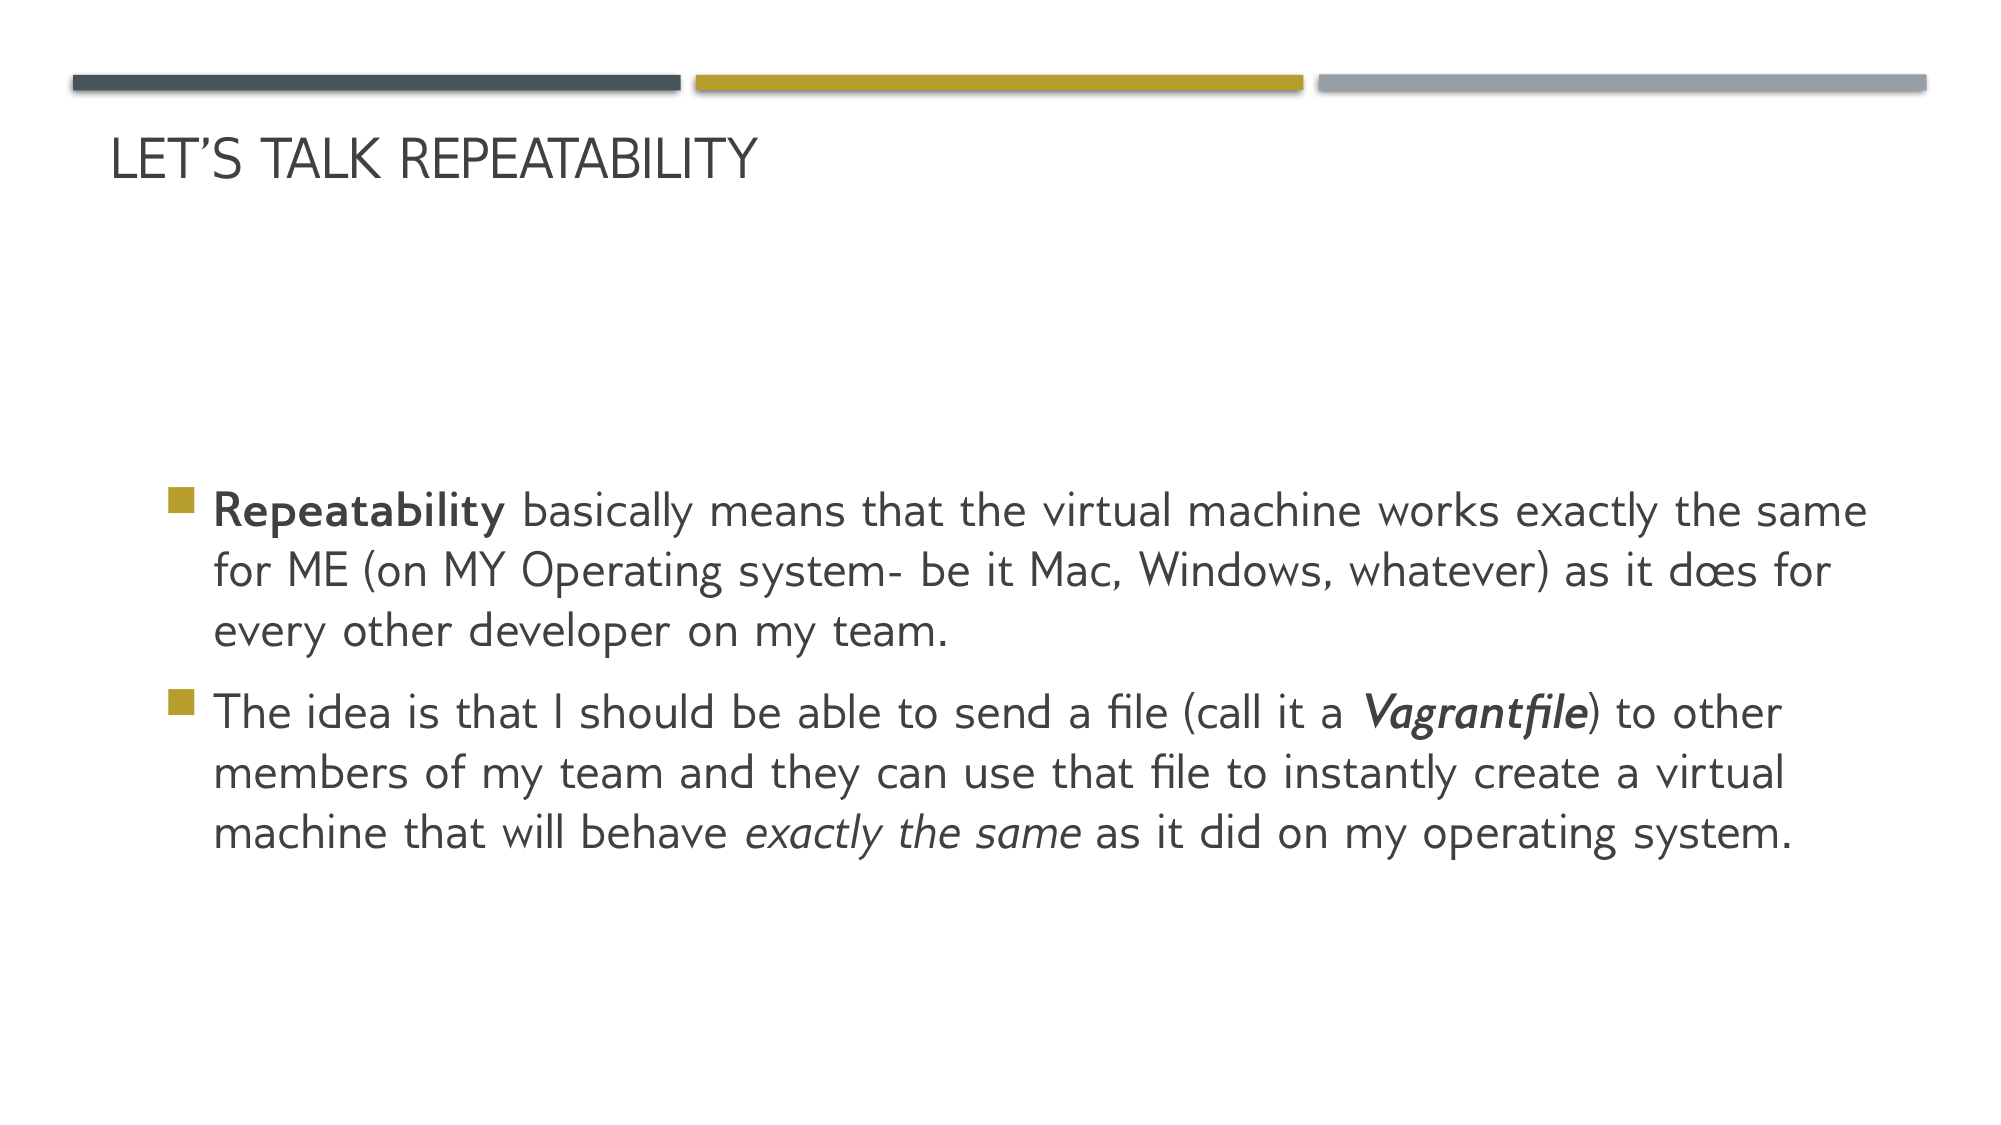

# Let’s talk REPEATABILITY
Repeatability basically means that the virtual machine works exactly the same for ME (on MY Operating system- be it Mac, Windows, whatever) as it does for every other developer on my team.
The idea is that I should be able to send a file (call it a Vagrantfile) to other members of my team and they can use that file to instantly create a virtual machine that will behave exactly the same as it did on my operating system.